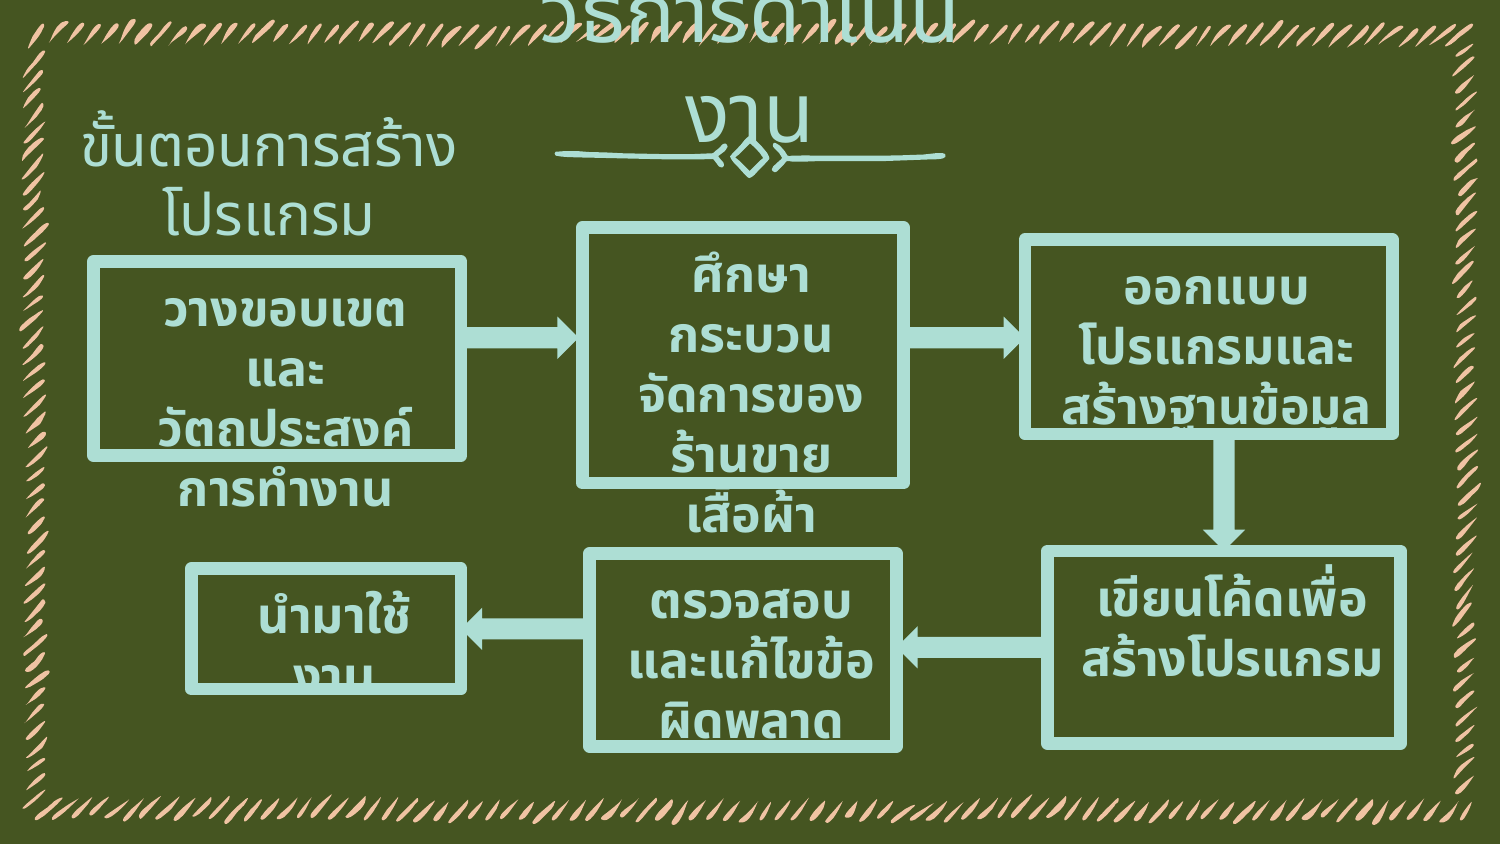

วิธีการดำเนินงาน
ขั้นตอนการสร้างโปรแกรม

ศึกษากระบวนจัดการของร้านขายเสื้อผ้า
ออกแบบโปรแกรมและสร้างฐานข้อมูล
วางขอบเขตและวัตถุประสงค์การทำงาน

เขียนโค้ดเพื่อสร้างโปรแกรม
ตรวจสอบและแก้ไขข้อผิดพลาด
นำมาใช้งาน